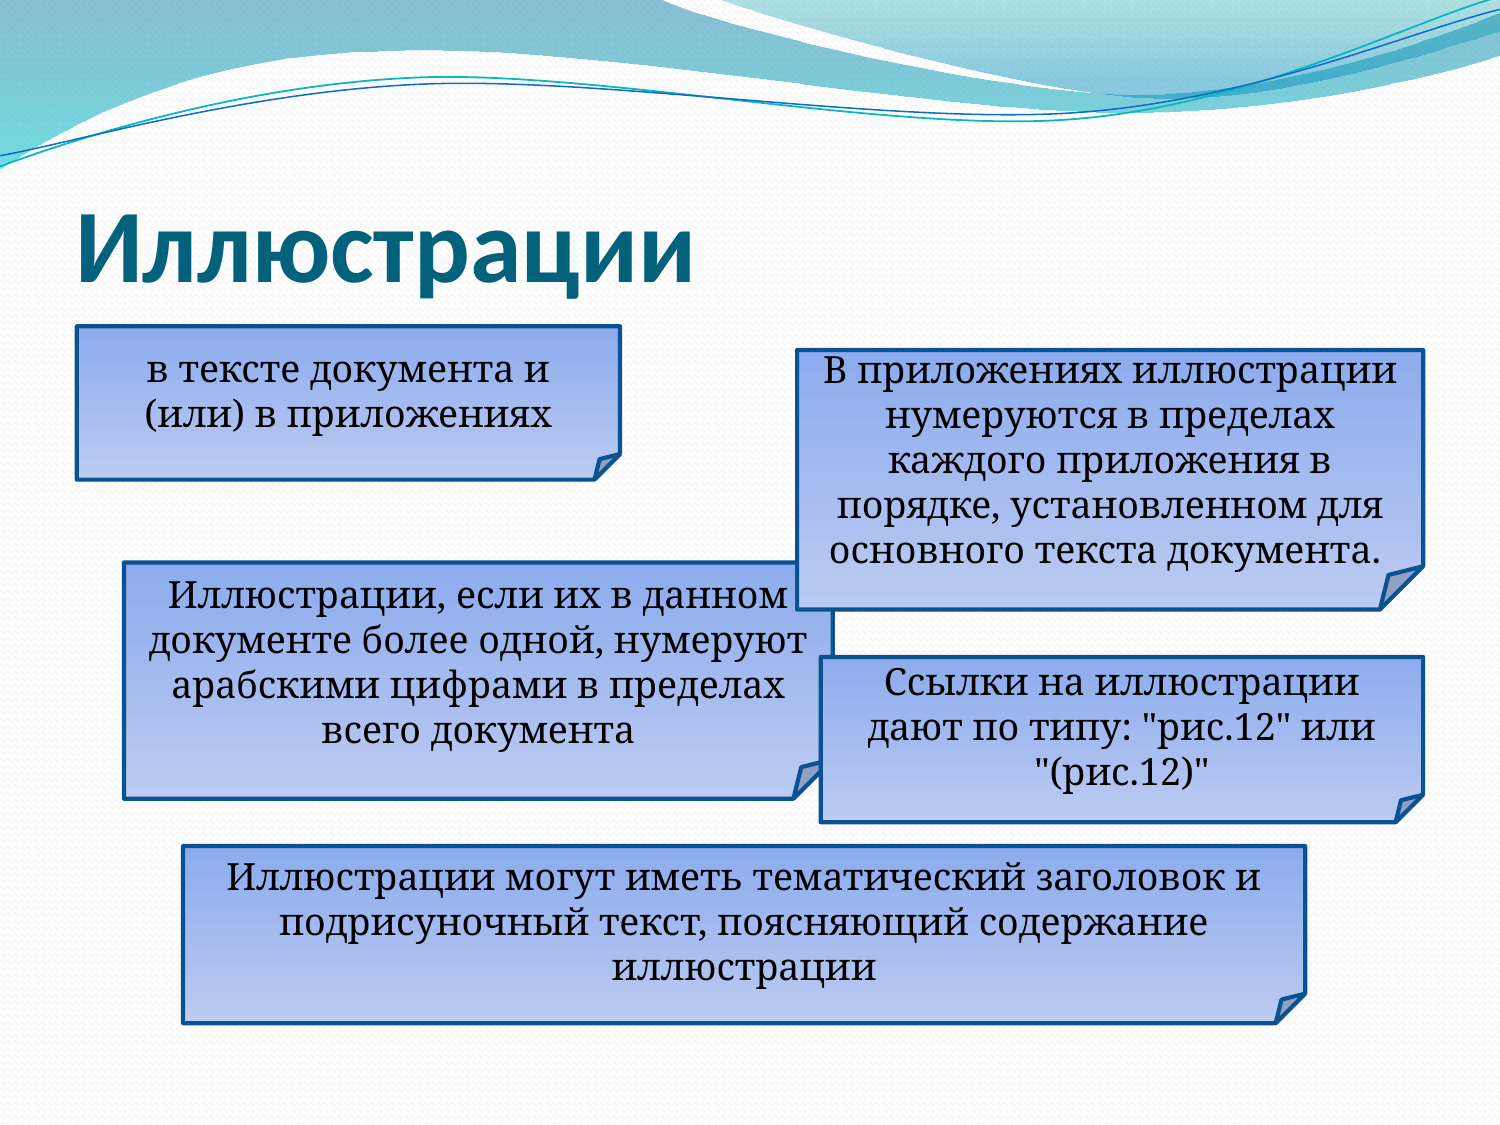

# Иллюстрации

в тексте документа и (или) в приложениях
В приложениях иллюстрации нумеруются в пределах каждого приложения в порядке, установленном для основного текста документа.
Иллюстрации, если их в данном документе более одной, нумеруют арабскими цифрами в пределах всего документа
Ссылки на иллюстрации дают по типу: "рис.12" или "(рис.12)"
Иллюстрации могут иметь тематический заголовок и подрисуночный текст, поясняющий содержание иллюстрации